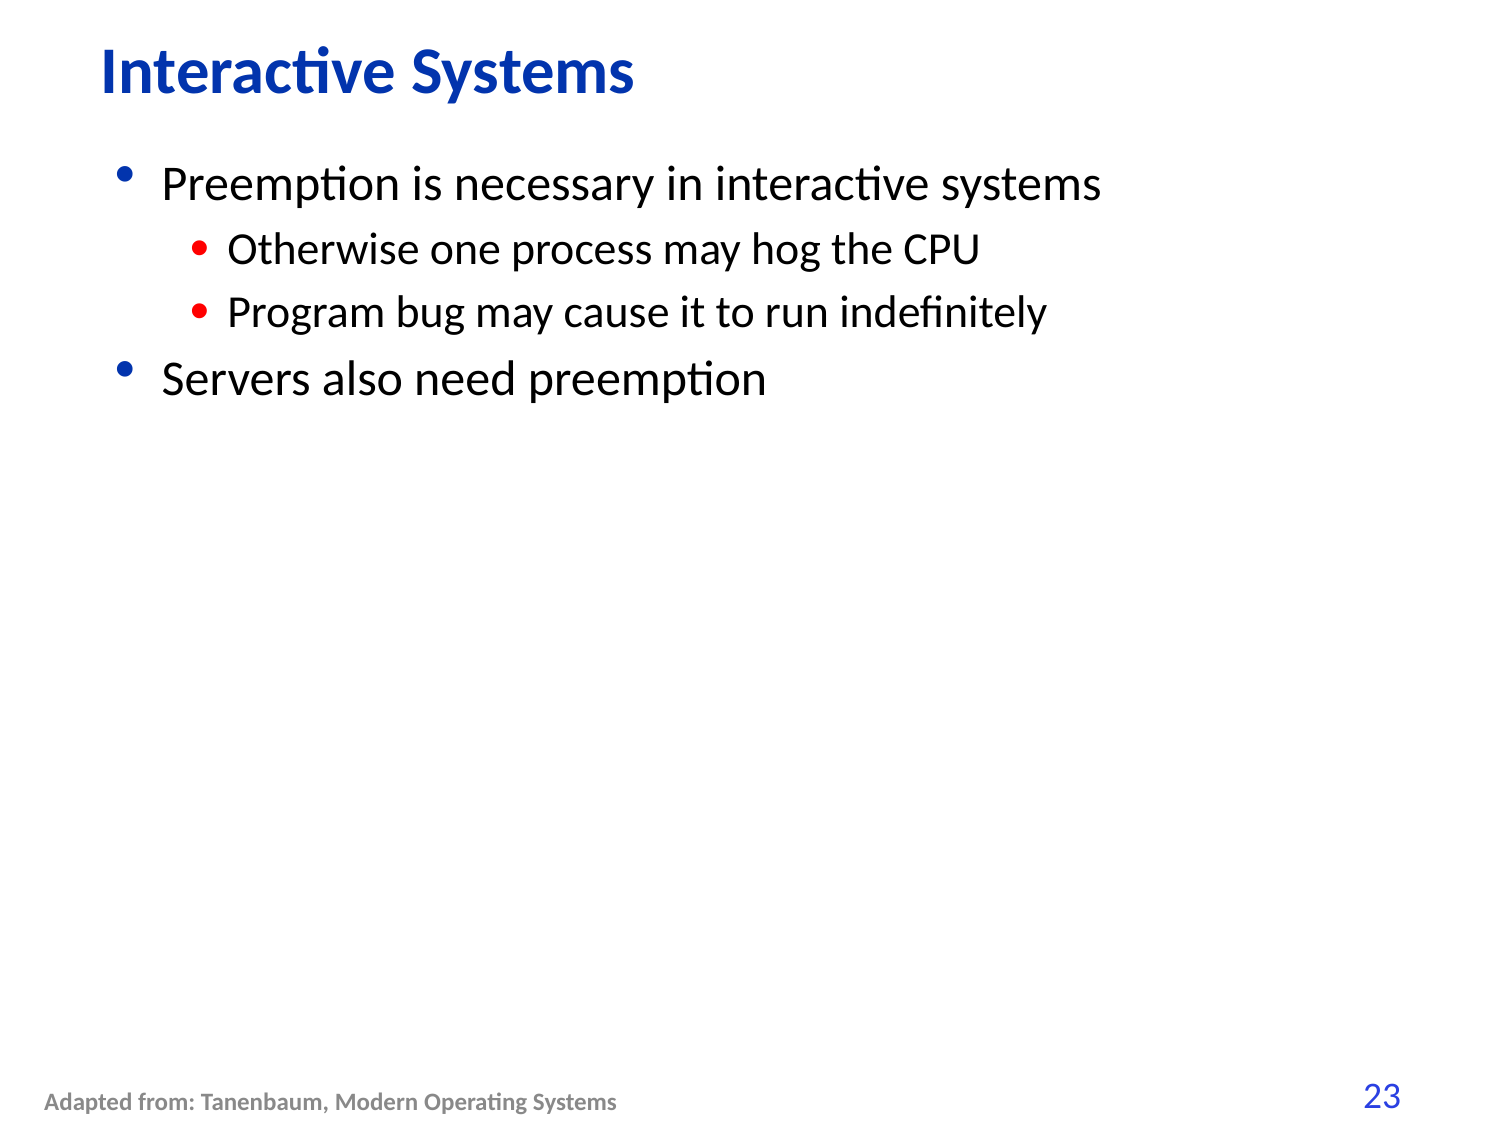

# Interactive Systems
Preemption is necessary in interactive systems
Otherwise one process may hog the CPU
Program bug may cause it to run indefinitely
Servers also need preemption

Adapted from: Tanenbaum, Modern Operating Systems